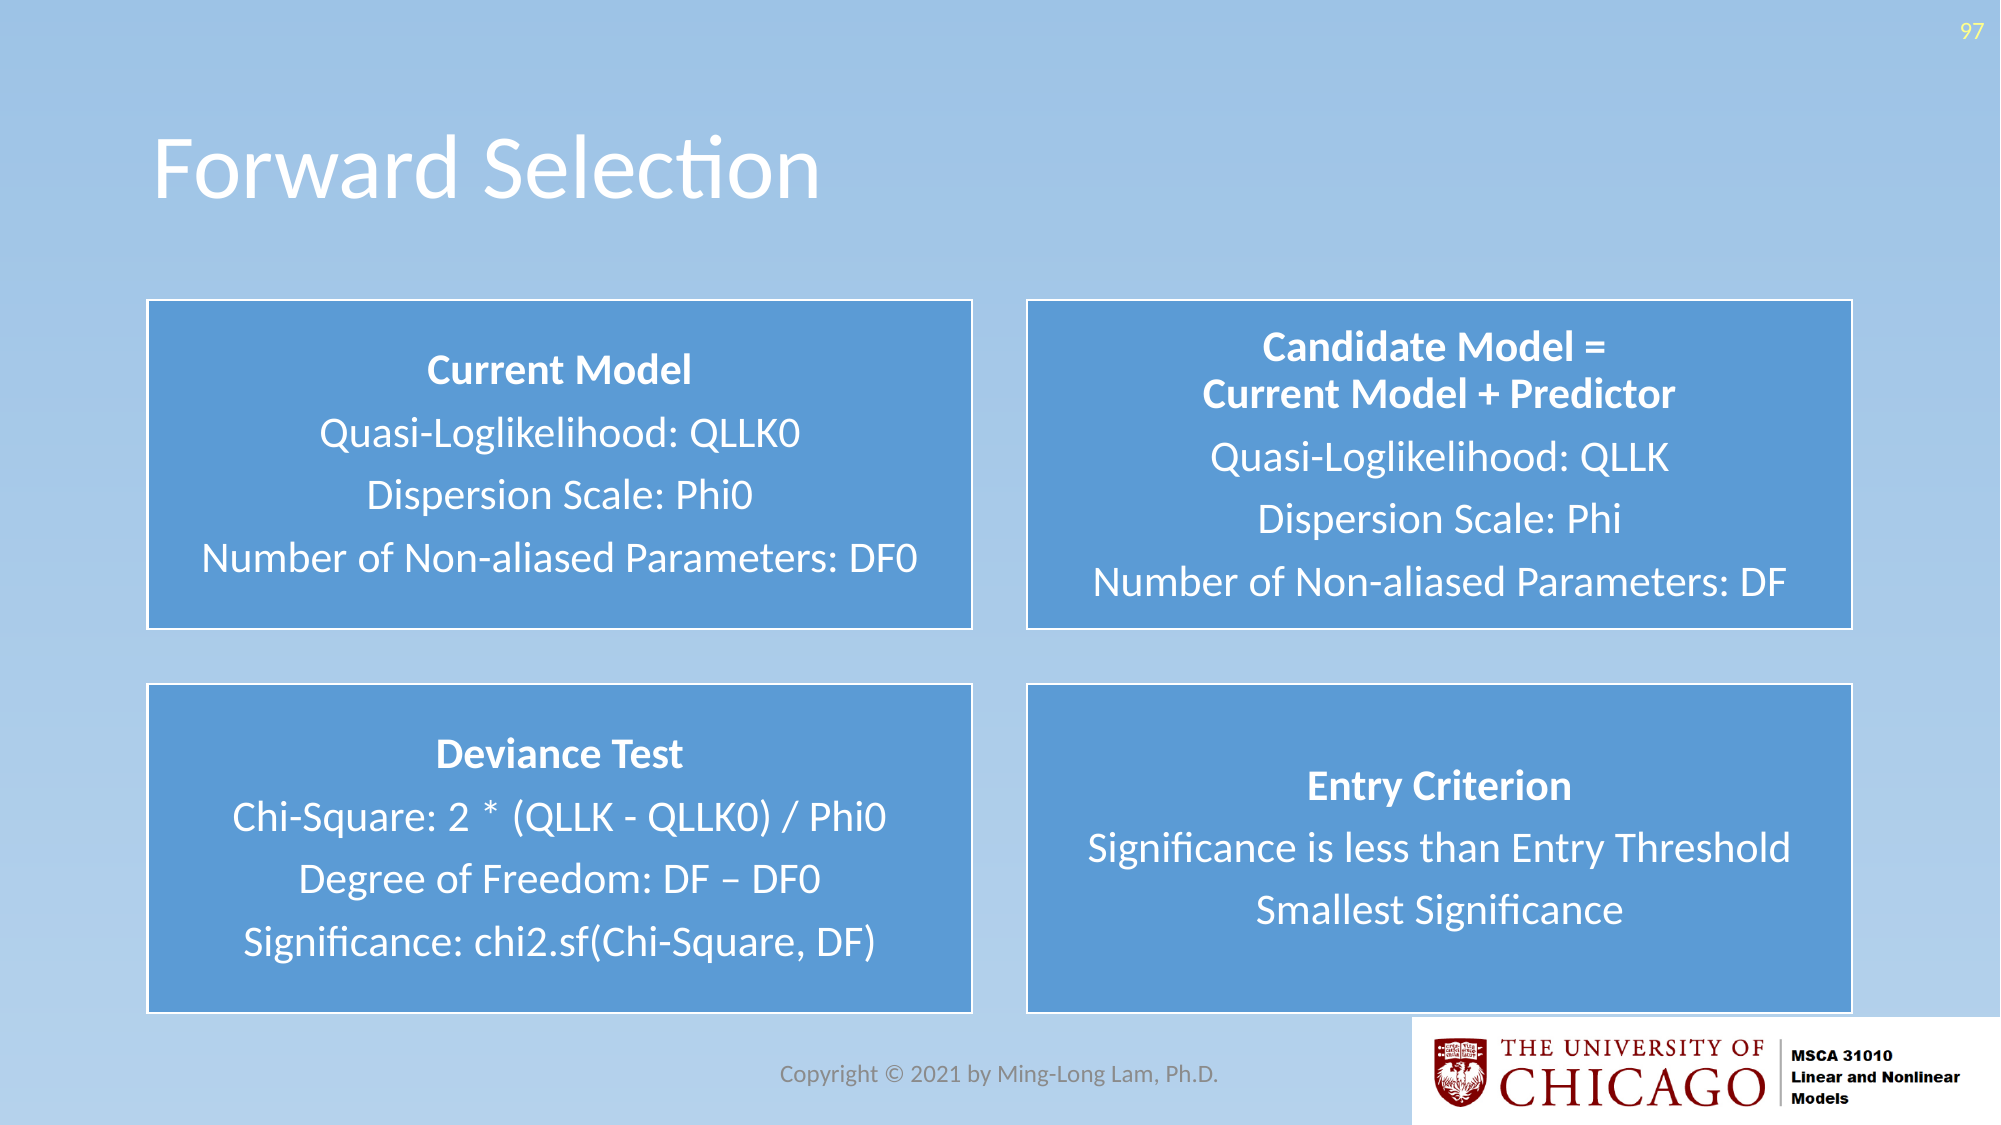

97
# Forward Selection
Current Model
Quasi-Loglikelihood: QLLK0
Dispersion Scale: Phi0
Number of Non-aliased Parameters: DF0
Candidate Model =
Current Model + Predictor
Quasi-Loglikelihood: QLLK
Dispersion Scale: Phi
Number of Non-aliased Parameters: DF
Deviance Test
Chi-Square: 2 * (QLLK - QLLK0) / Phi0
Degree of Freedom: DF – DF0
Significance: chi2.sf(Chi-Square, DF)
Entry Criterion
Significance is less than Entry Threshold
Smallest Significance
Copyright © 2021 by Ming-Long Lam, Ph.D.